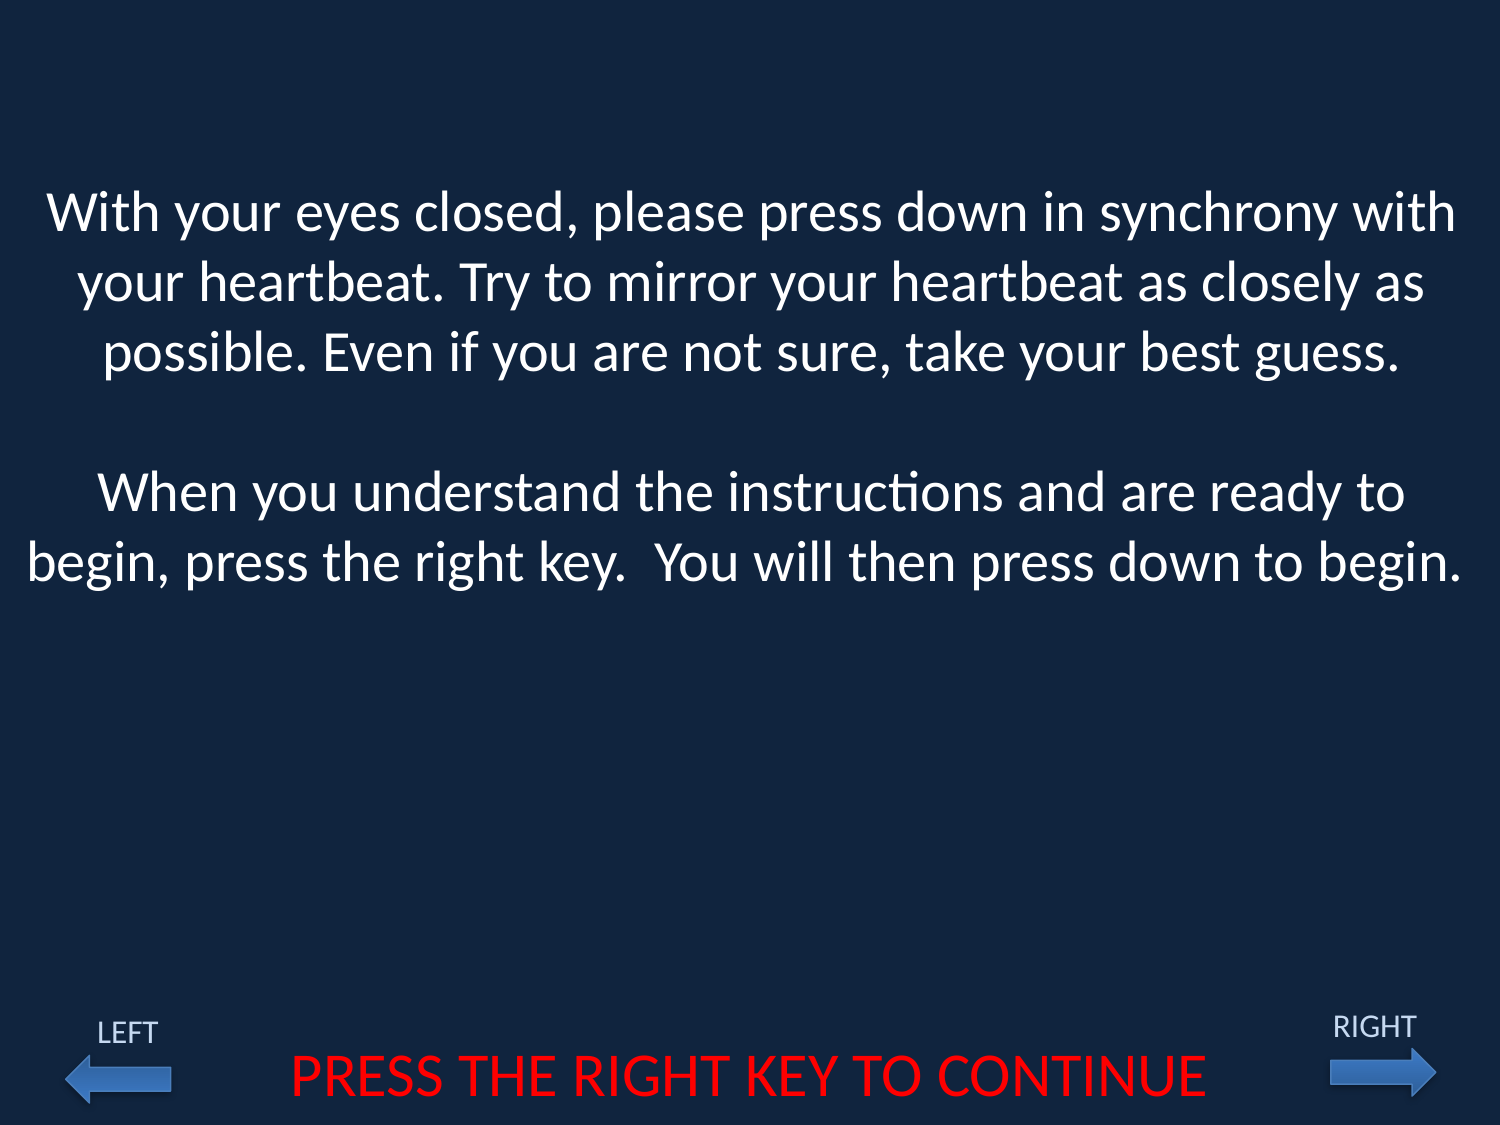

With your eyes closed, please press down in synchrony with your heartbeat. Try to mirror your heartbeat as closely as possible. Even if you are not sure, take your best guess.

When you understand the instructions and are ready to begin, press the right key.  You will then press down to begin.

RIGHT
LEFT
PRESS THE RIGHT KEY TO CONTINUE